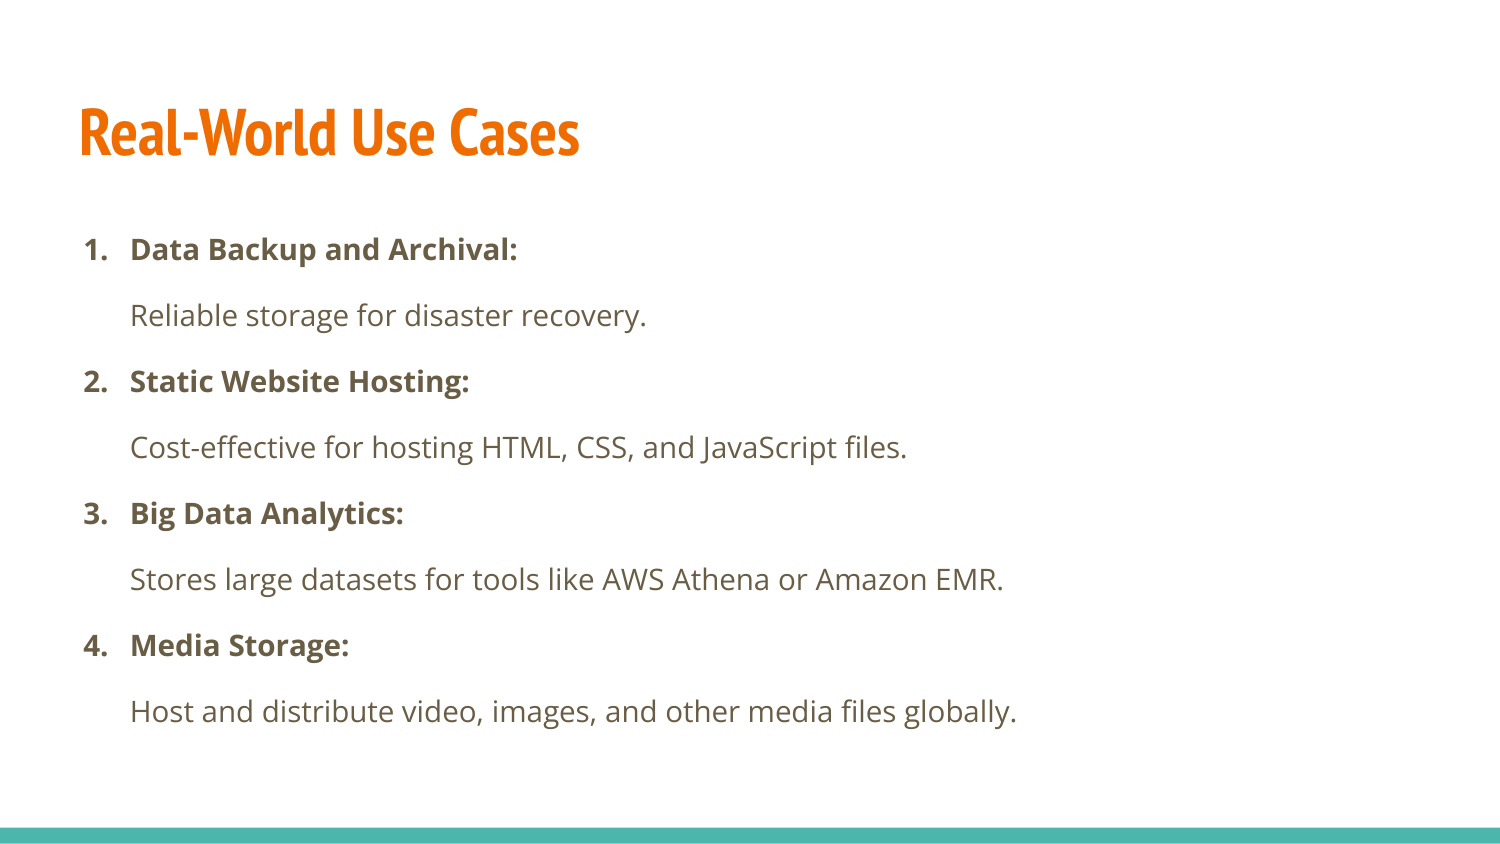

# Real-World Use Cases
Data Backup and Archival:
Reliable storage for disaster recovery.
Static Website Hosting:
Cost-effective for hosting HTML, CSS, and JavaScript files.
Big Data Analytics:
Stores large datasets for tools like AWS Athena or Amazon EMR.
Media Storage:
Host and distribute video, images, and other media files globally.